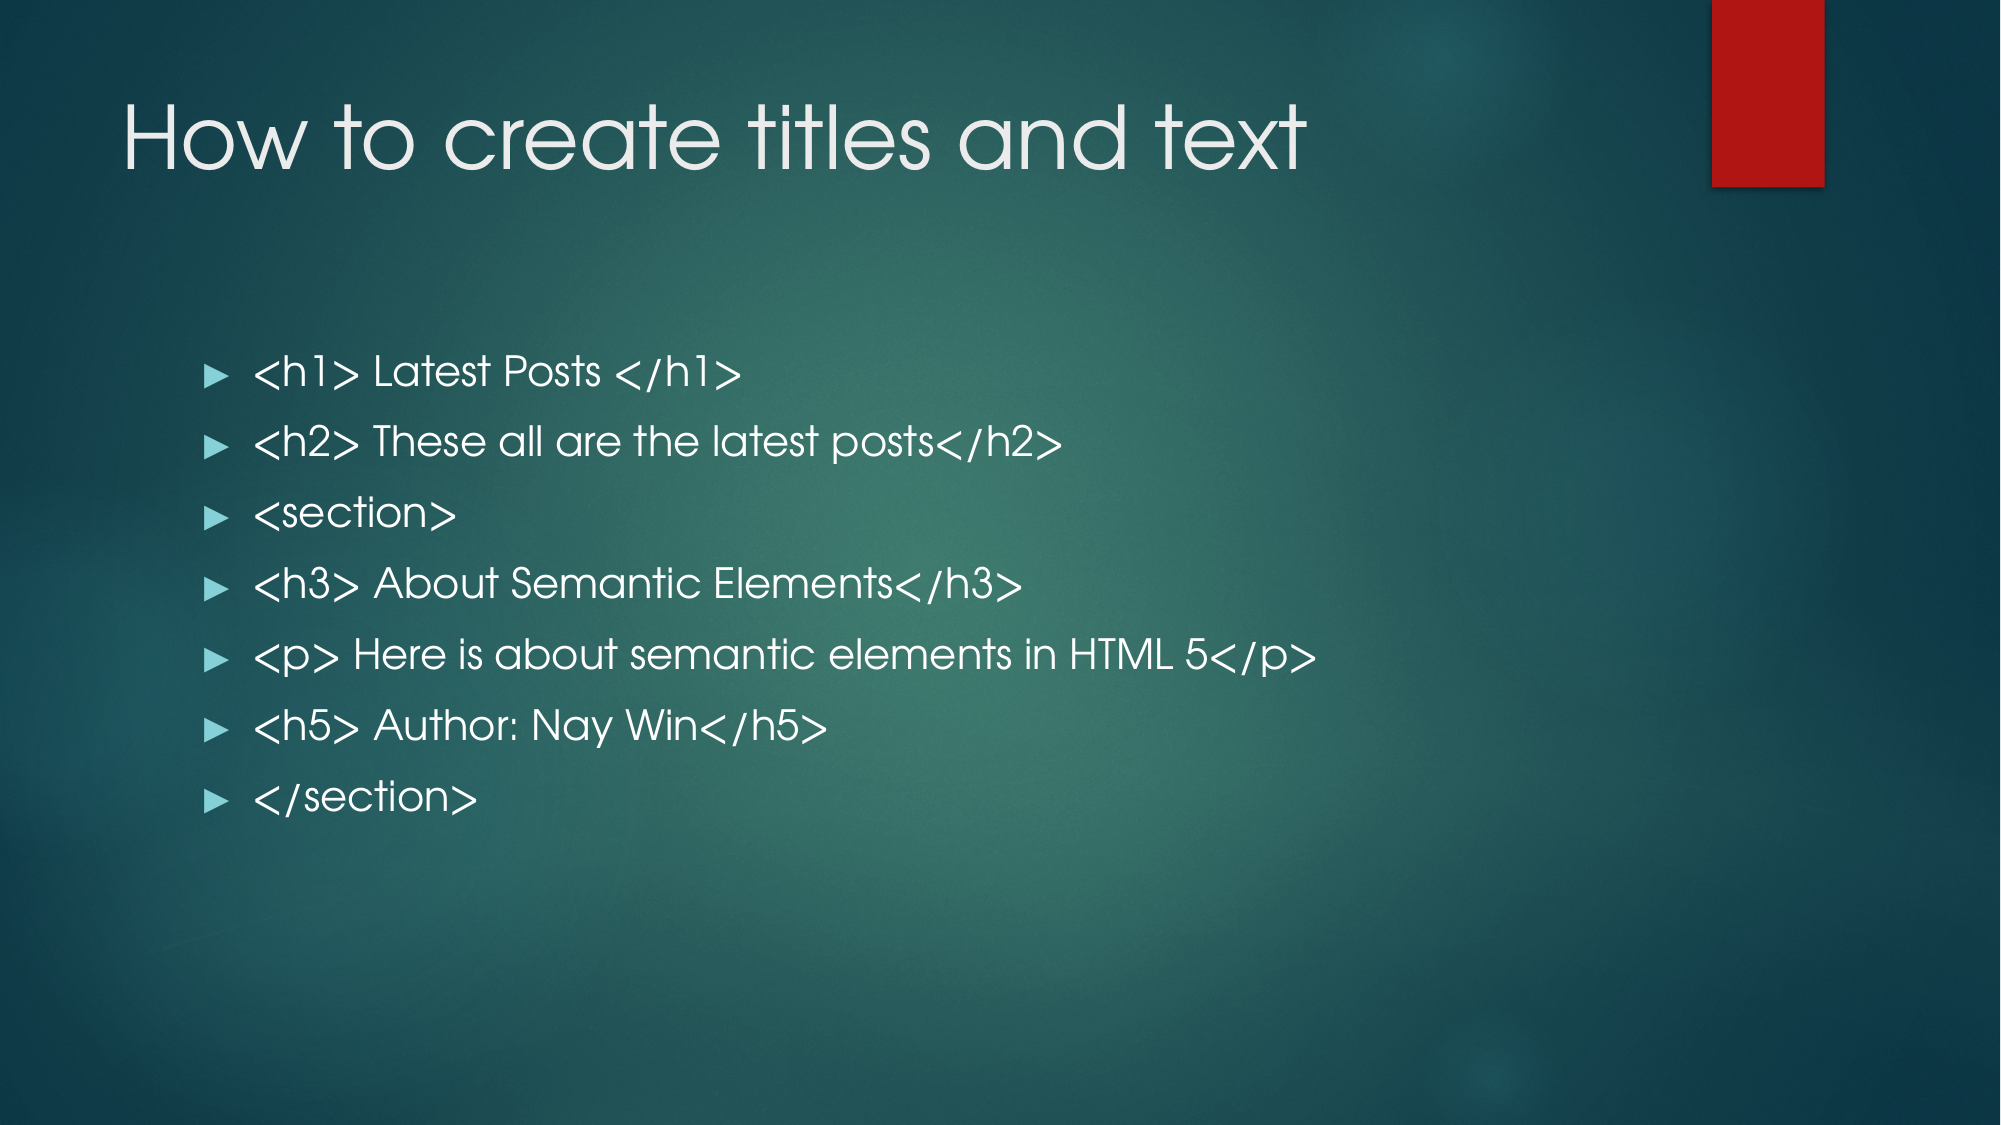

# How to create titles and text
<h1> Latest Posts </h1>
<h2> These all are the latest posts</h2>
<section>
<h3> About Semantic Elements</h3>
<p> Here is about semantic elements in HTML 5</p>
<h5> Author: Nay Win</h5>
</section>